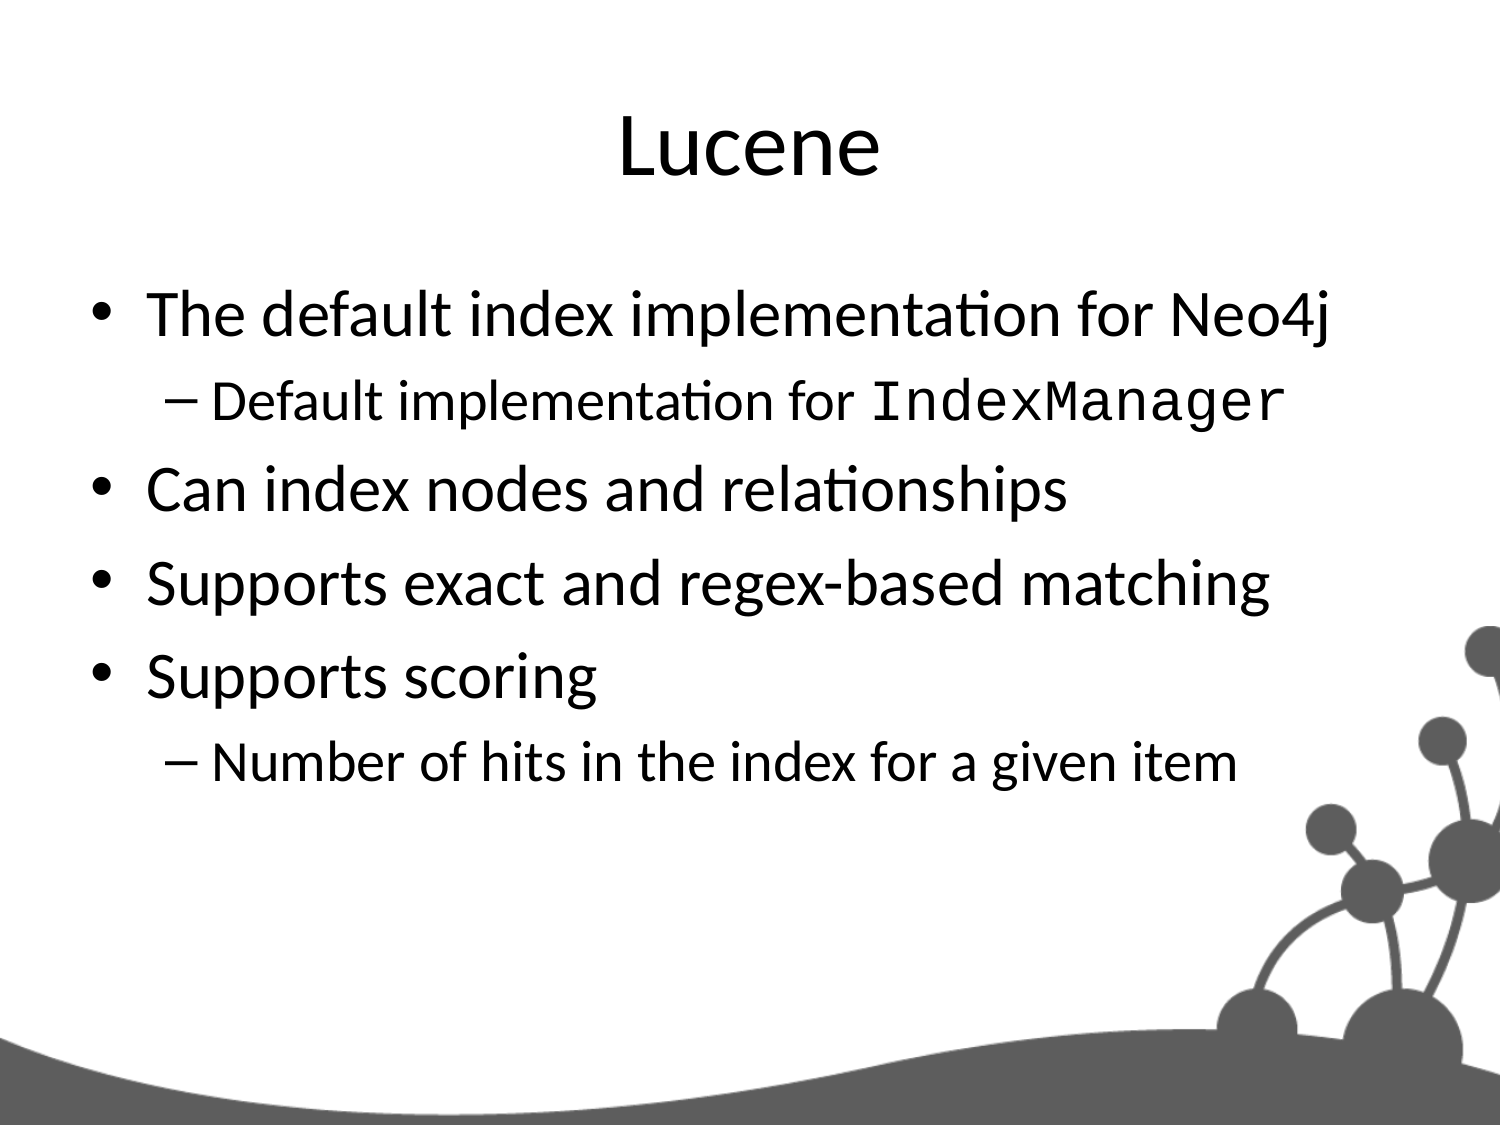

# Lucene
The default index implementation for Neo4j
Default implementation for IndexManager
Can index nodes and relationships
Supports exact and regex-based matching
Supports scoring
Number of hits in the index for a given item